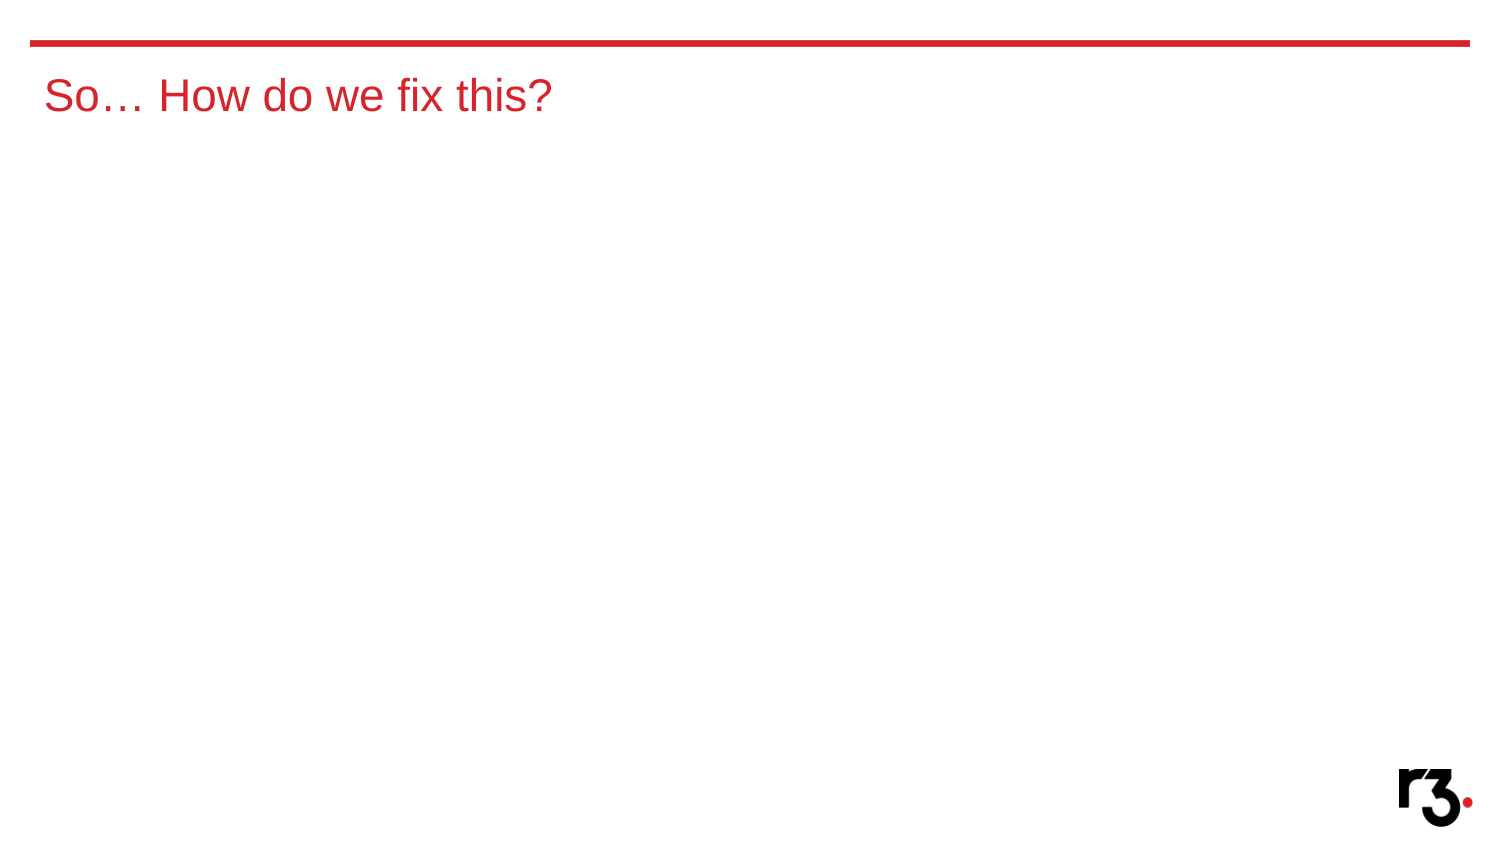

# So… How do we fix this?